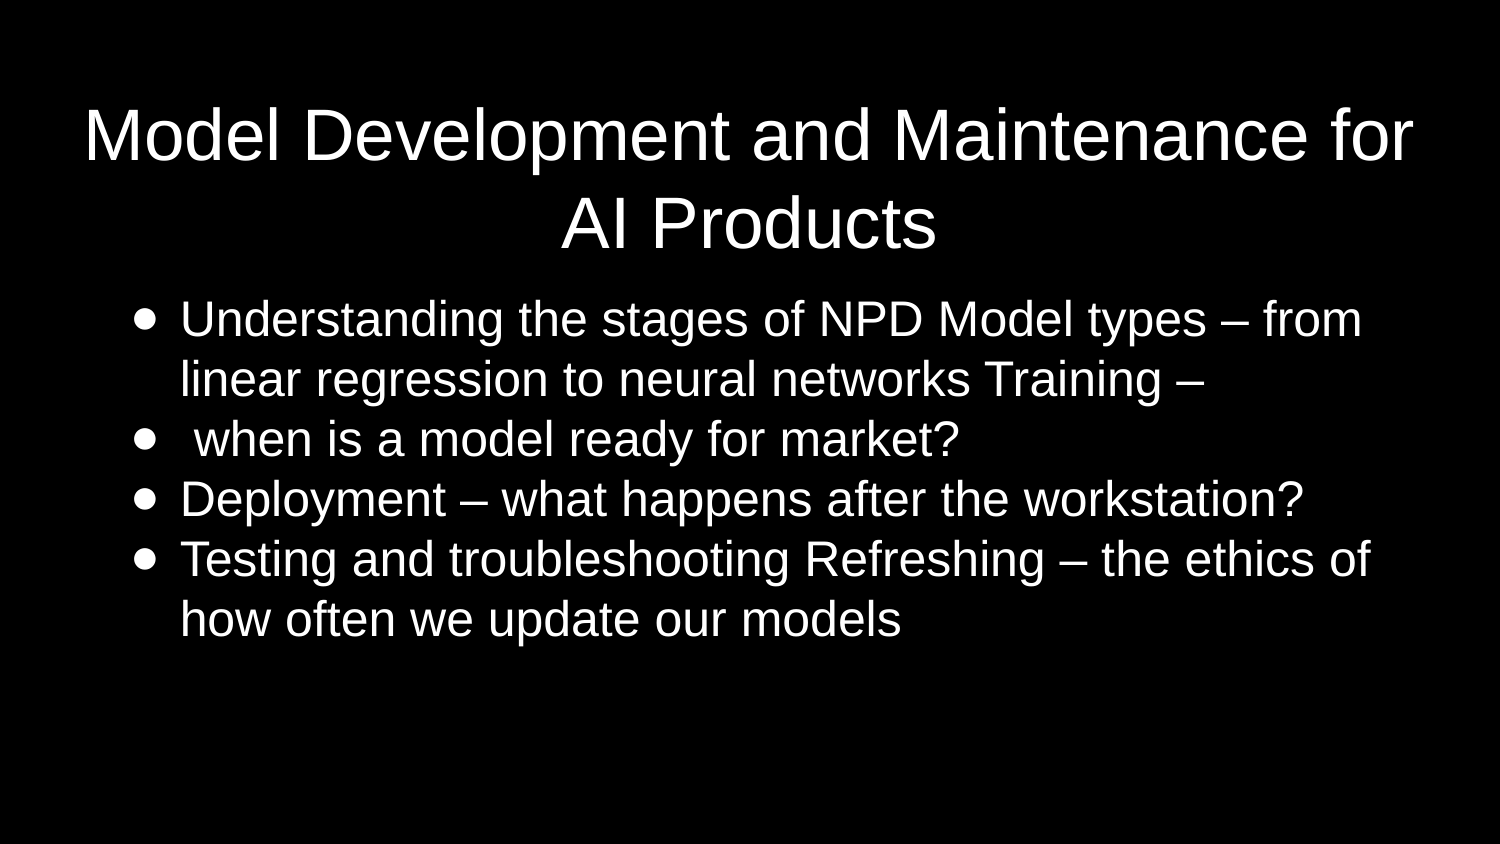

# Model Development and Maintenance for AI Products
Understanding the stages of NPD Model types – from linear regression to neural networks Training –
 when is a model ready for market?
Deployment – what happens after the workstation?
Testing and troubleshooting Refreshing – the ethics of how often we update our models